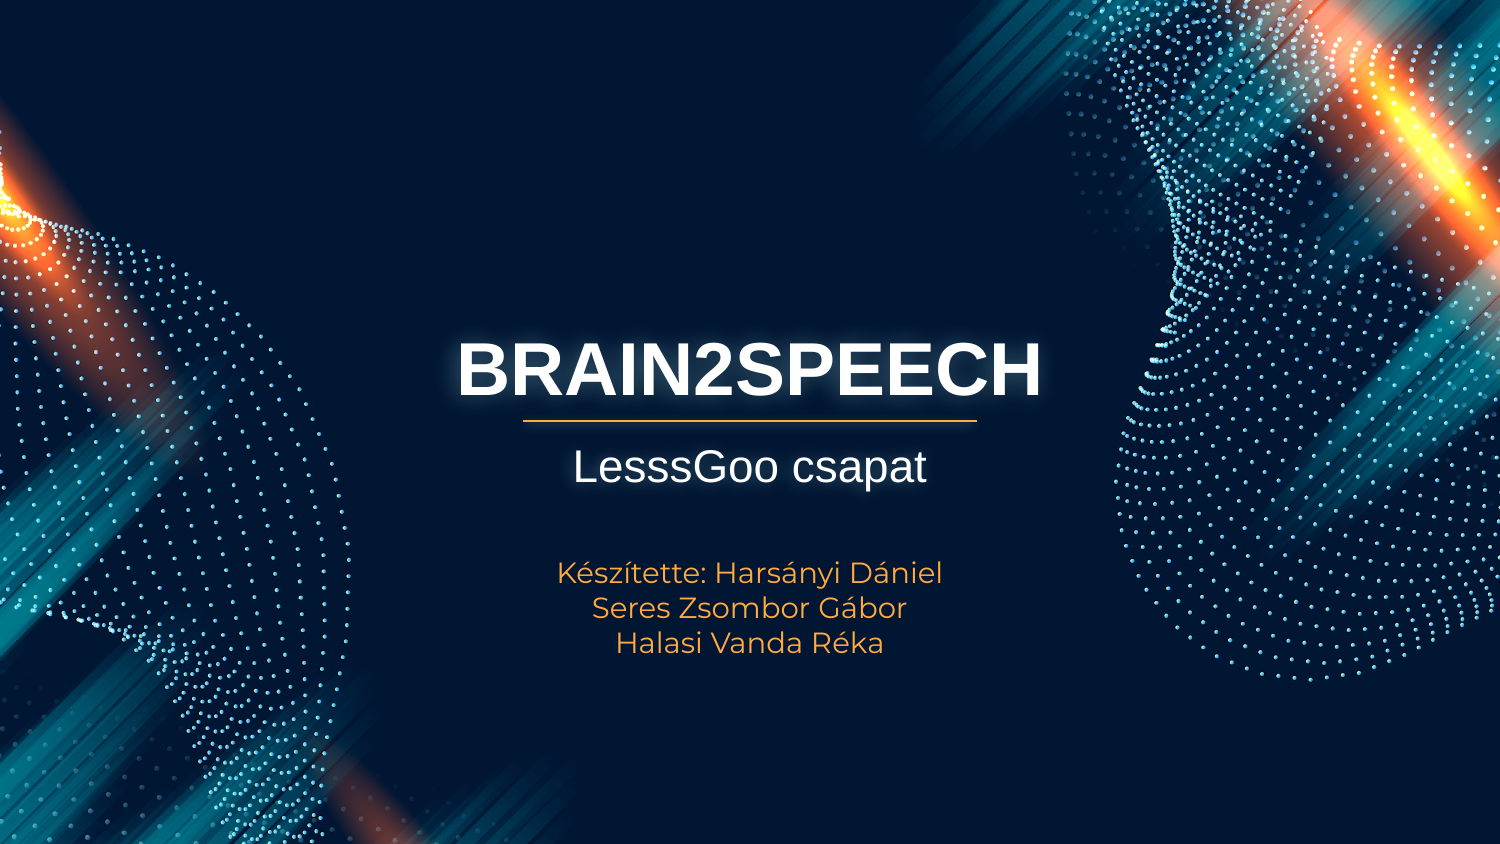

# BRAIN2SPEECH
LesssGoo csapat
Készítette: Harsányi Dániel
Seres Zsombor Gábor
Halasi Vanda Réka